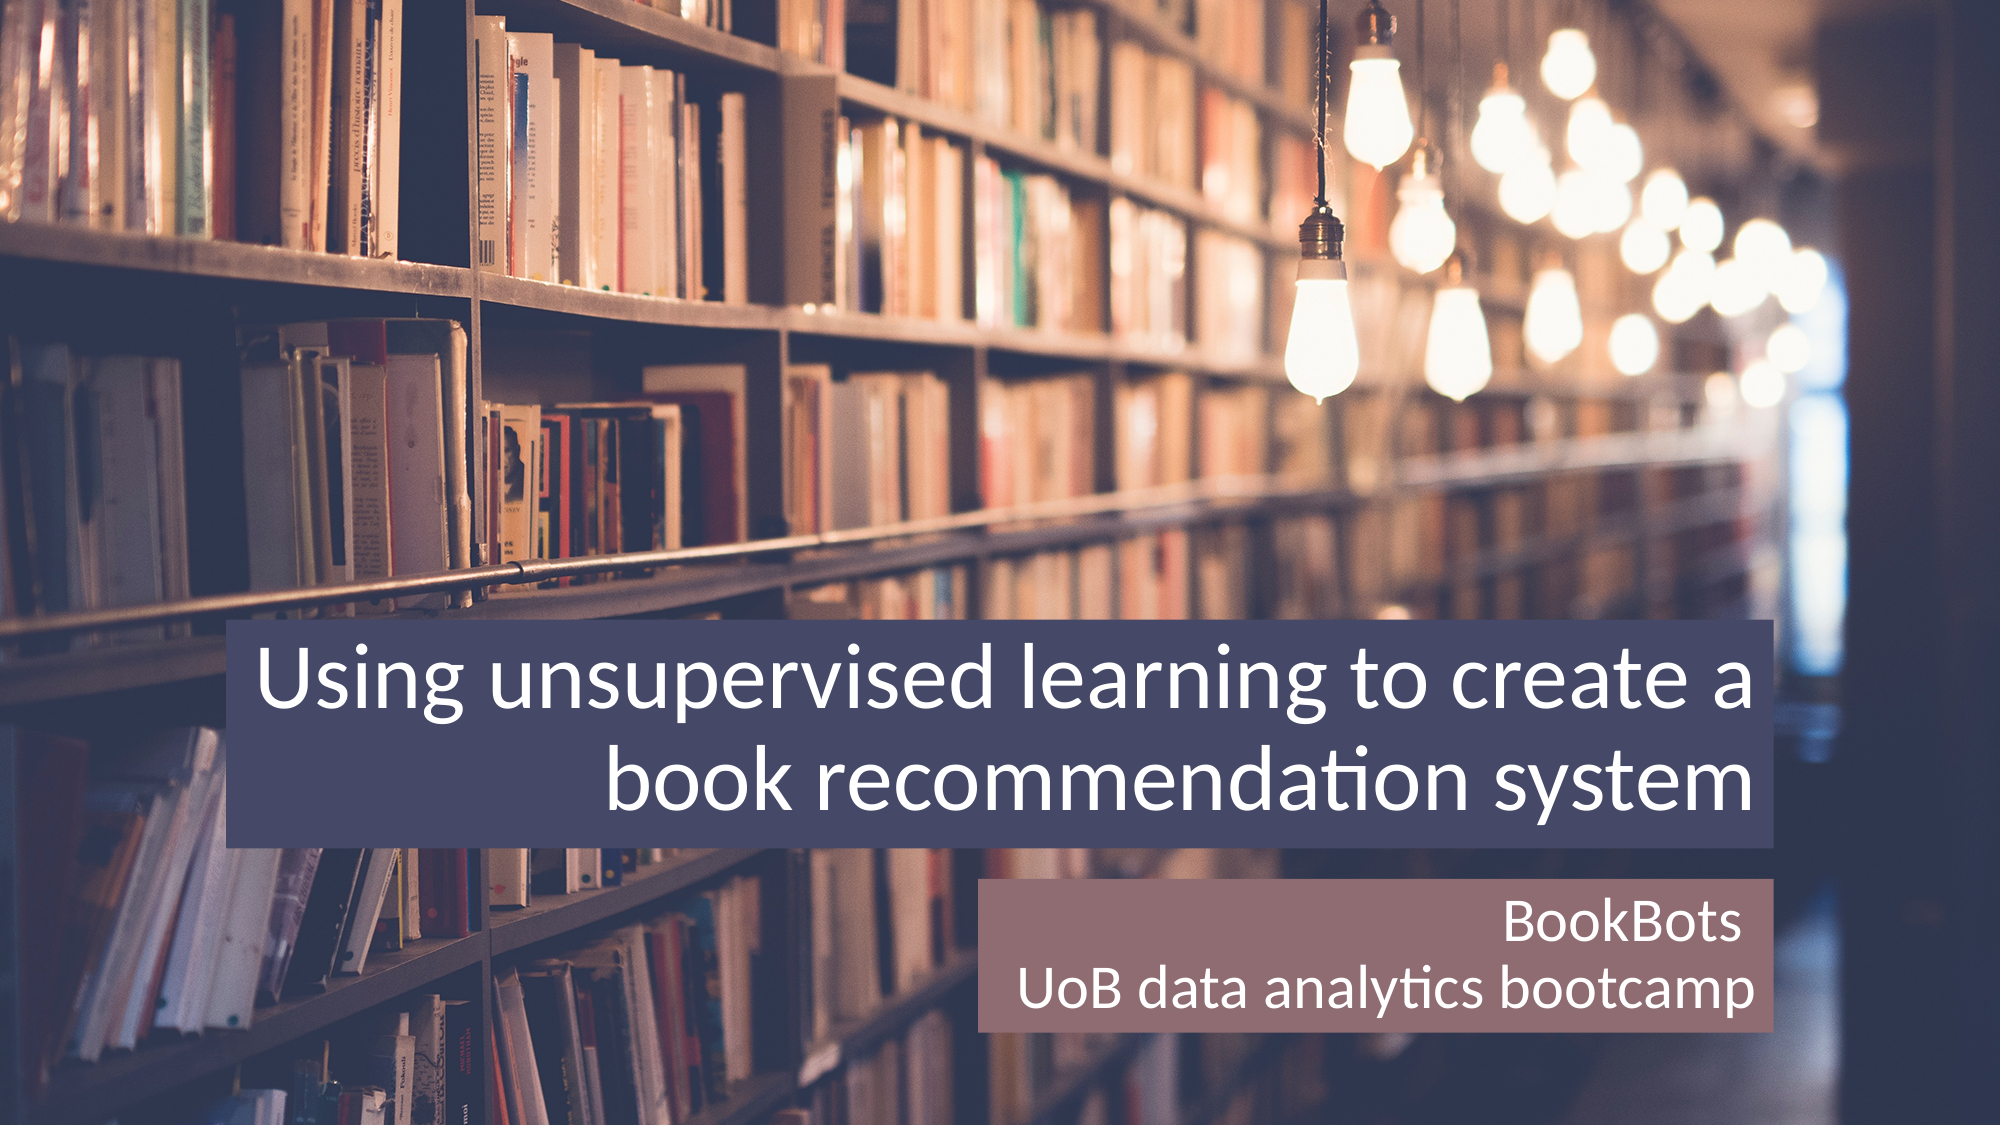

# Using unsupervised learning to create a book recommendation system
BookBots
UoB data analytics bootcamp